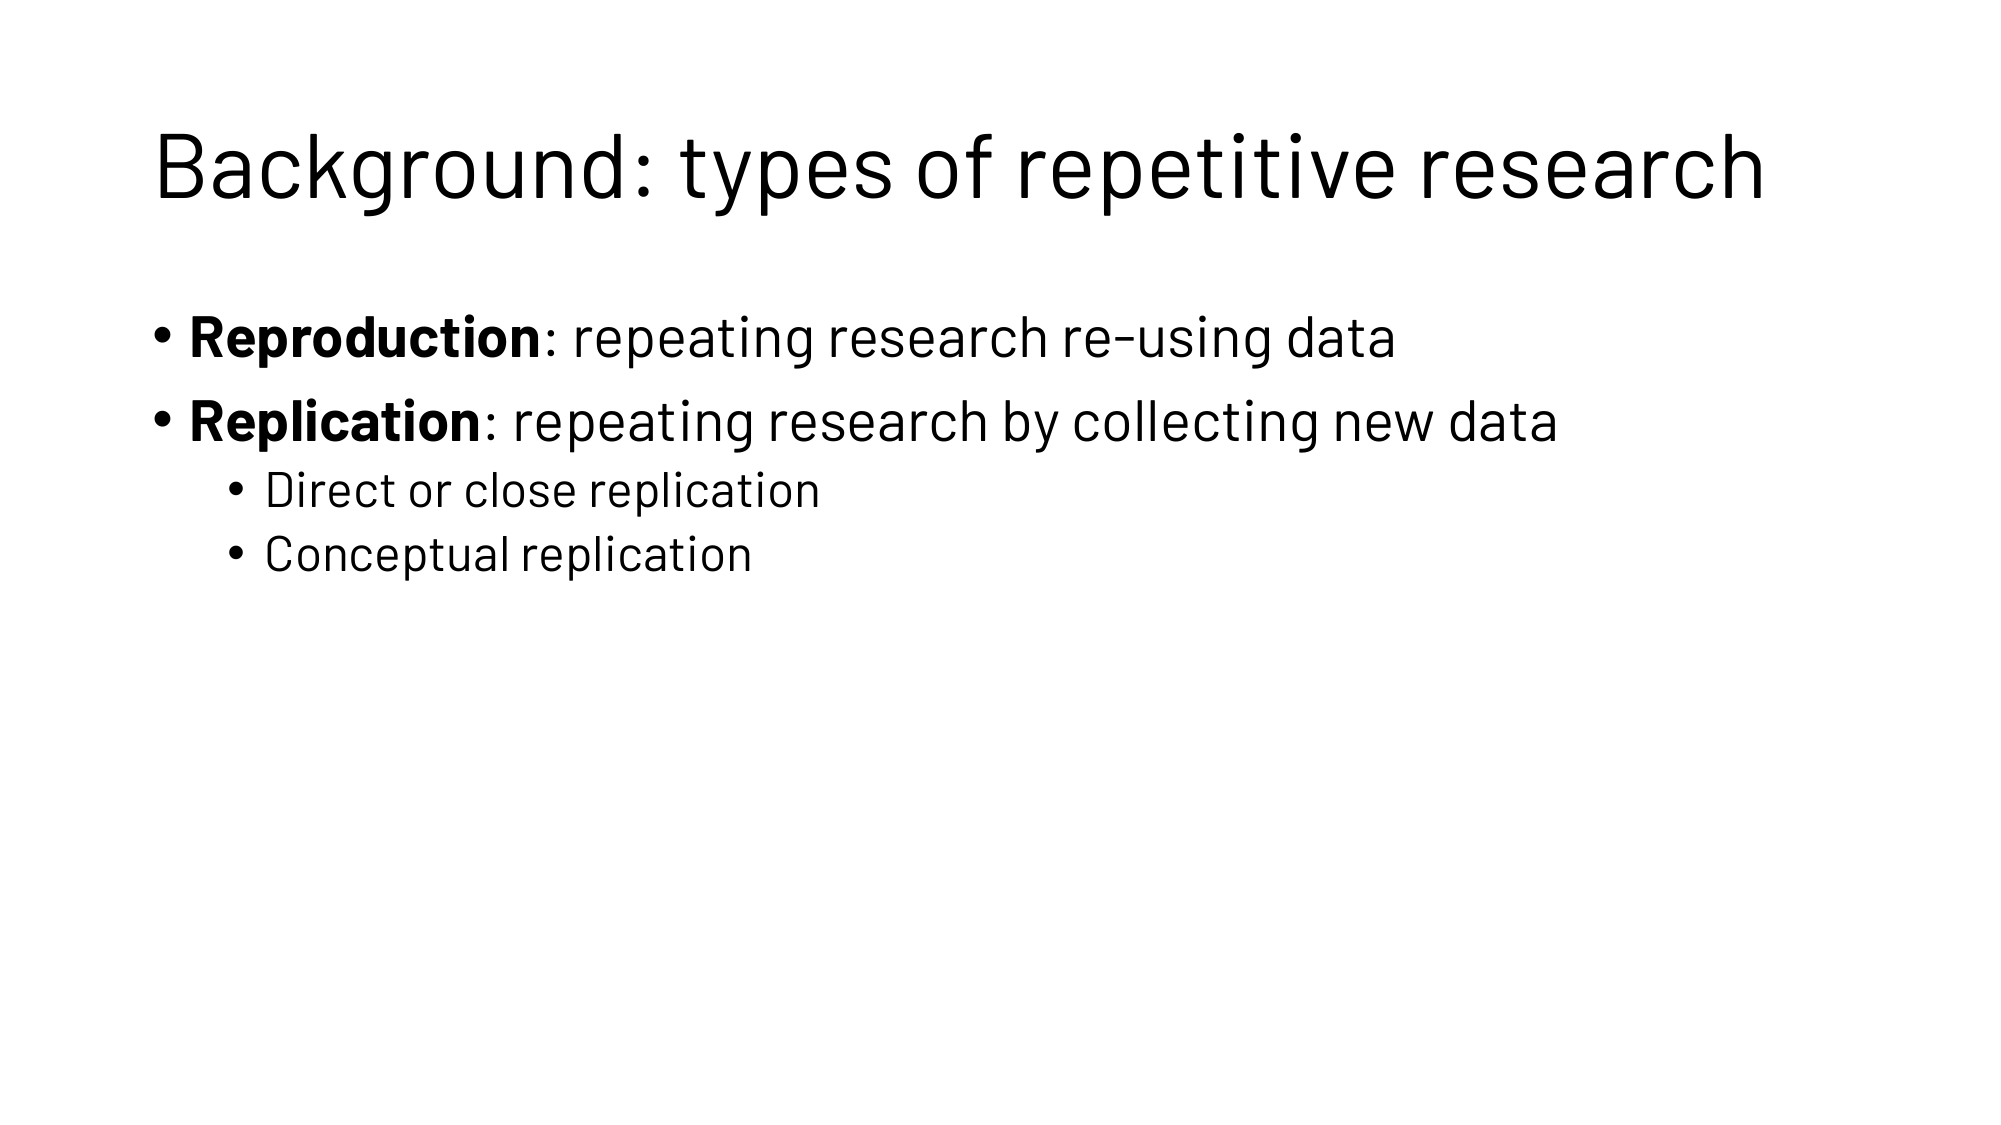

# Background: types of repetitive research
Reproduction: repeating research re-using data
Replication: repeating research by collecting new data
Direct or close replication
Conceptual replication